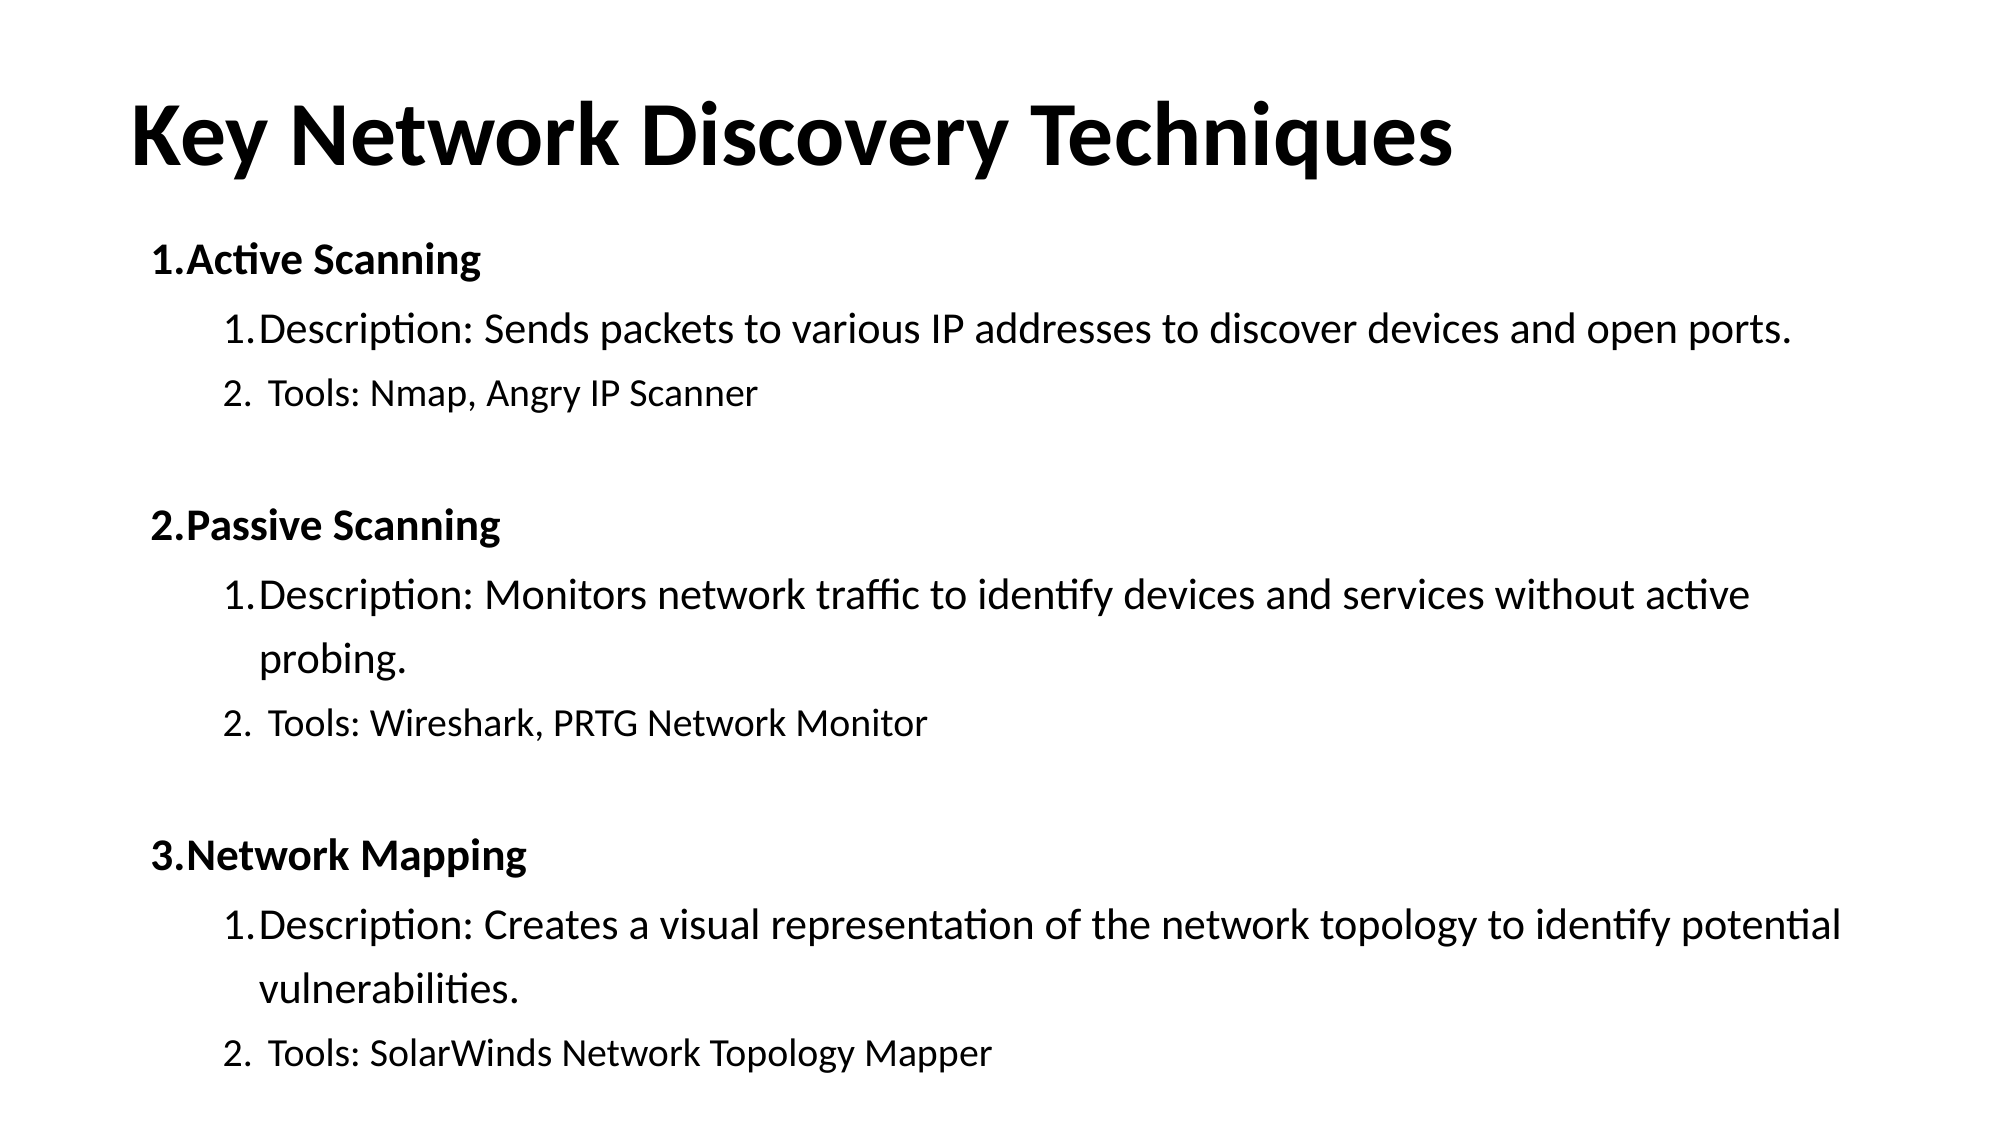

# Key Network Discovery Techniques
Active Scanning
Description: Sends packets to various IP addresses to discover devices and open ports.
Tools: Nmap, Angry IP Scanner

Passive Scanning
Description: Monitors network traffic to identify devices and services without active probing.
Tools: Wireshark, PRTG Network Monitor

Network Mapping
Description: Creates a visual representation of the network topology to identify potential vulnerabilities.
Tools: SolarWinds Network Topology Mapper